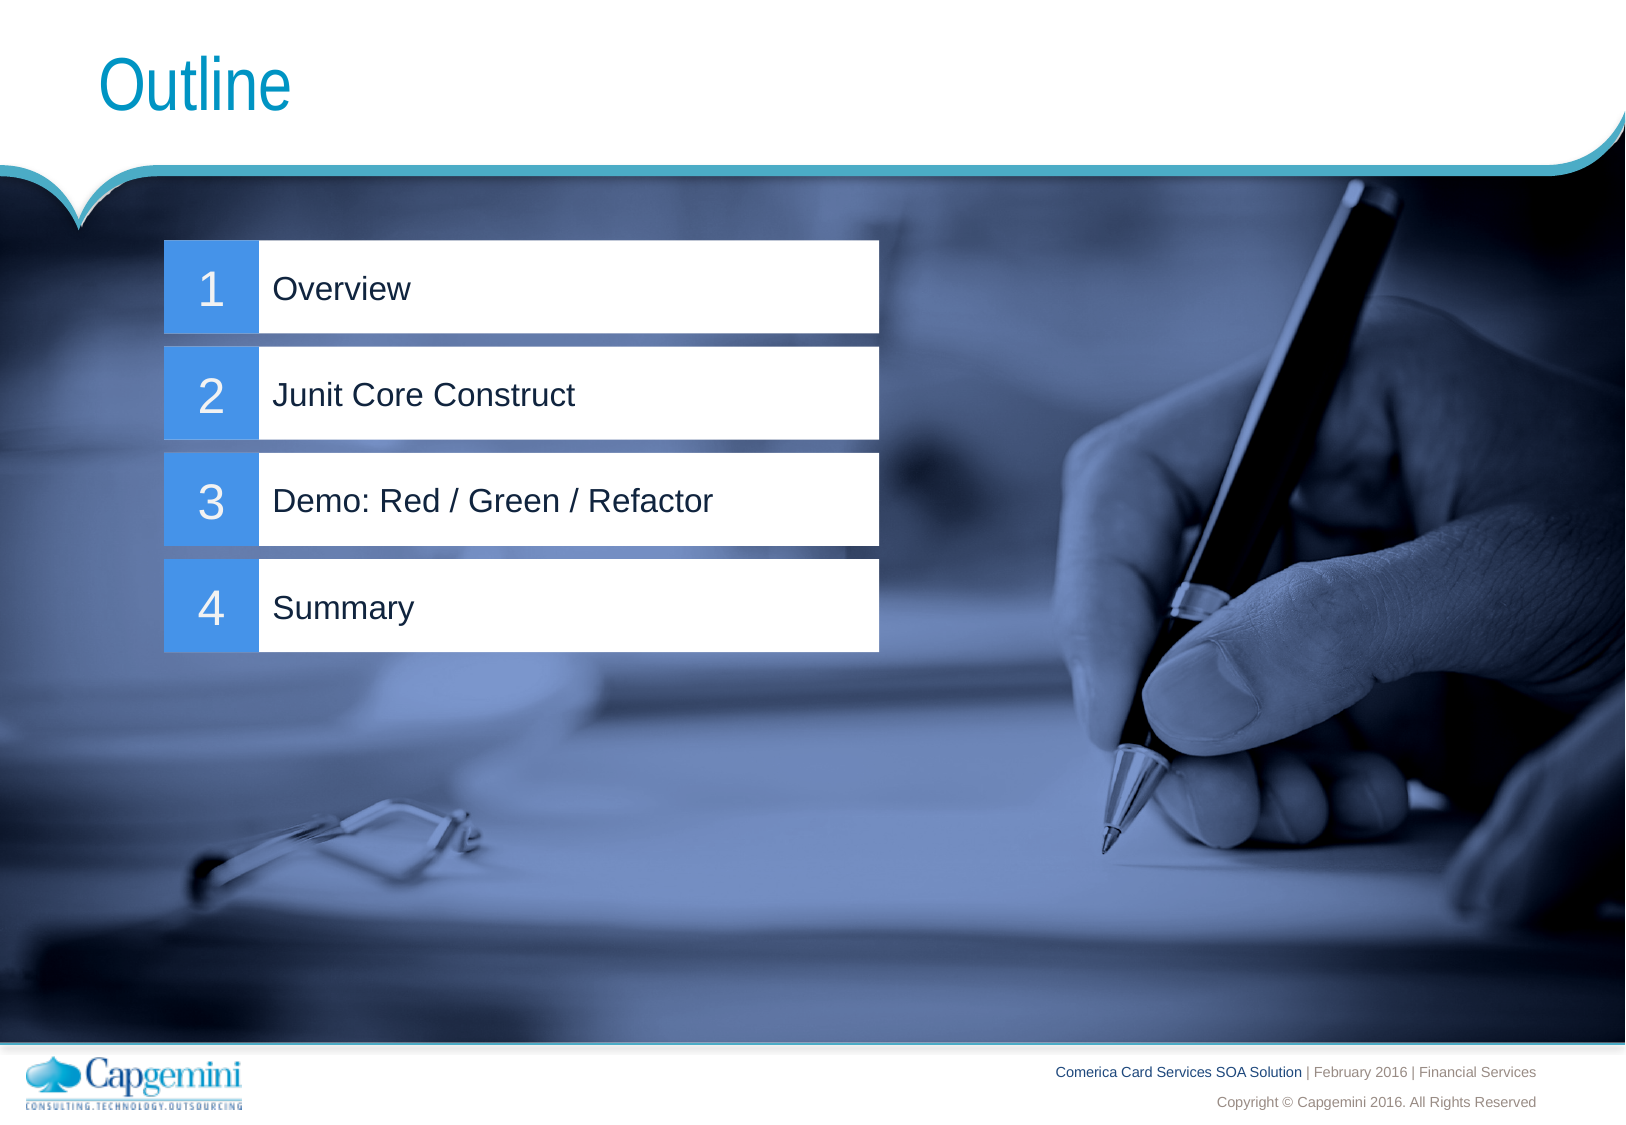

# Outline
Overview
1
Junit Core Construct
2
Demo: Red / Green / Refactor
3
Summary
4